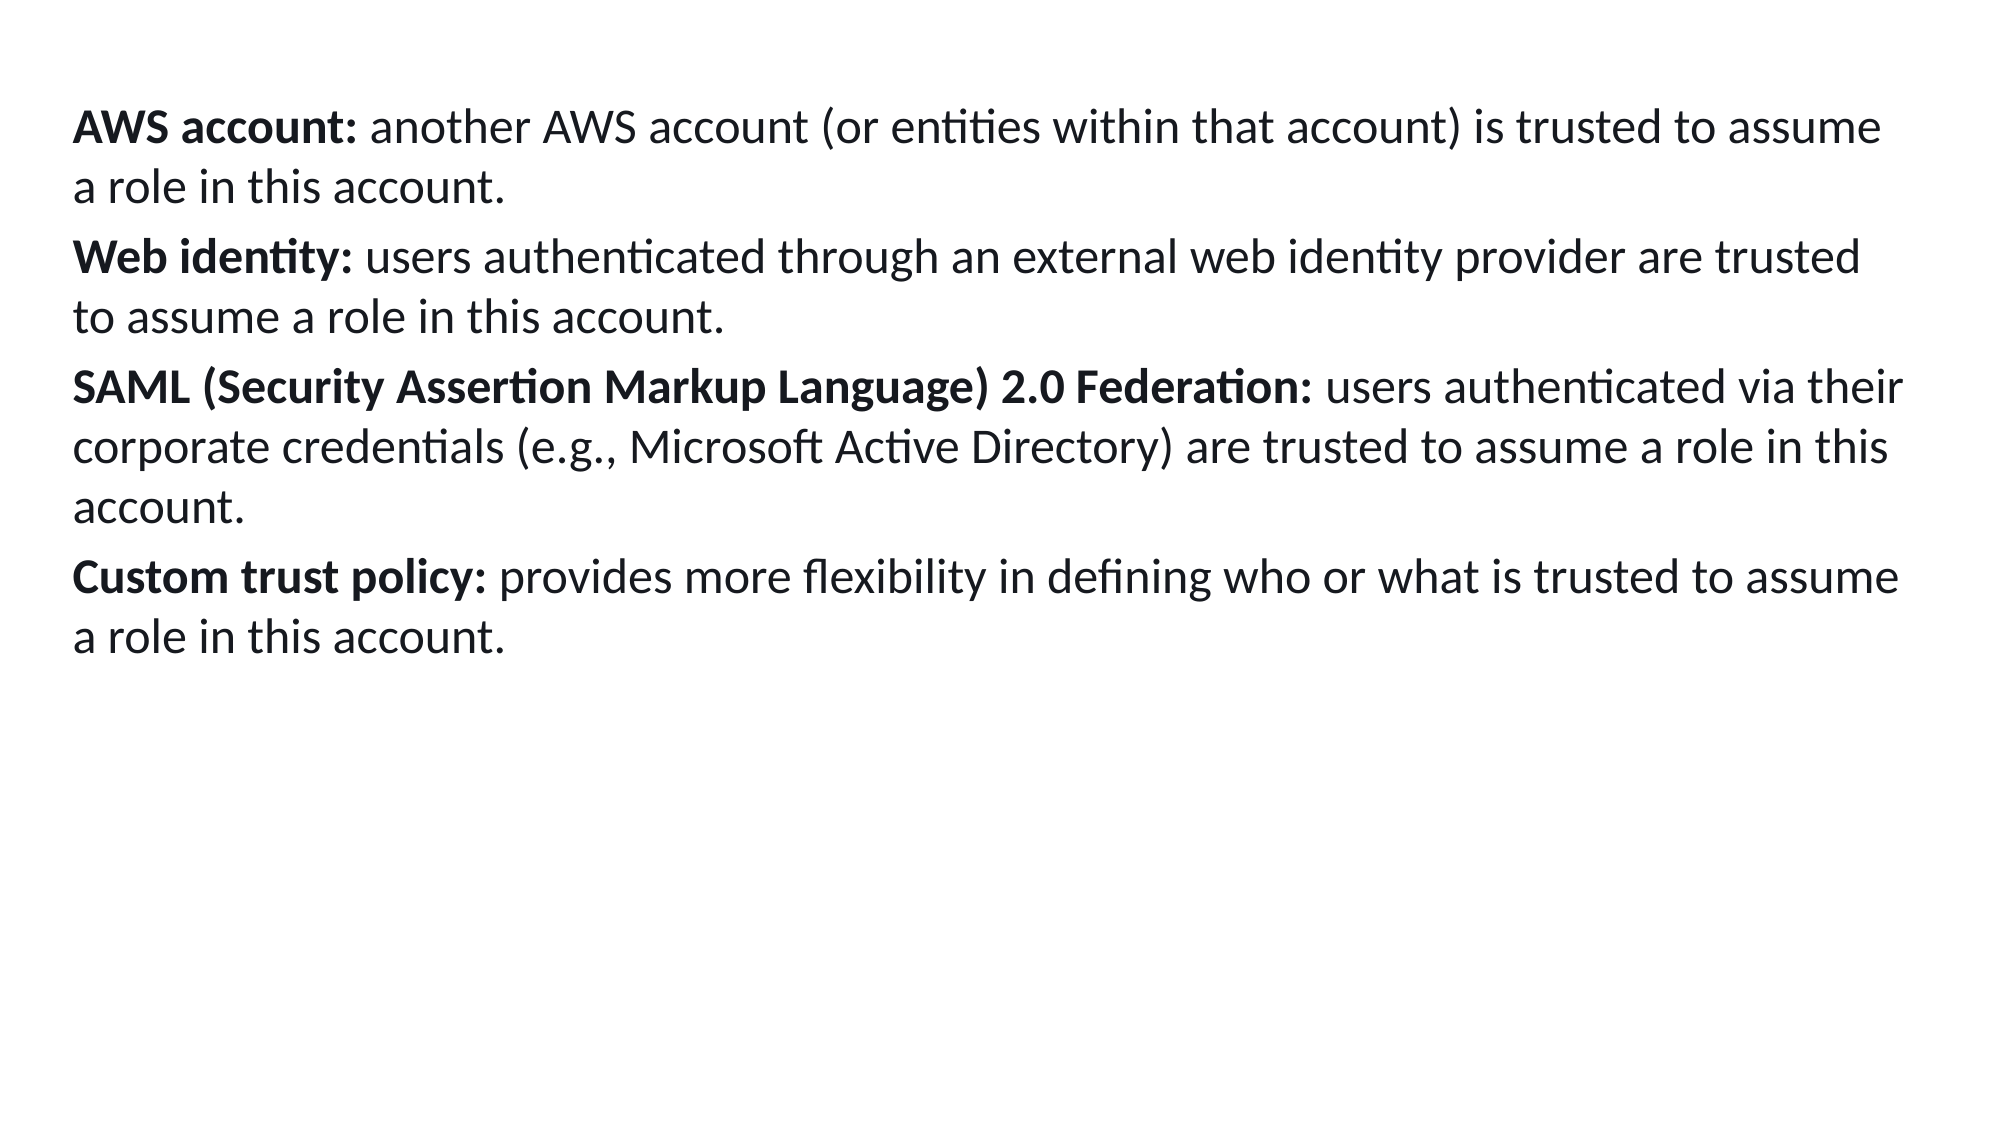

AWS account: another AWS account (or entities within that account) is trusted to assume a role in this account.
Web identity: users authenticated through an external web identity provider are trusted to assume a role in this account.
SAML (Security Assertion Markup Language) 2.0 Federation: users authenticated via their corporate credentials (e.g., Microsoft Active Directory) are trusted to assume a role in this account.
Custom trust policy: provides more flexibility in defining who or what is trusted to assume a role in this account.